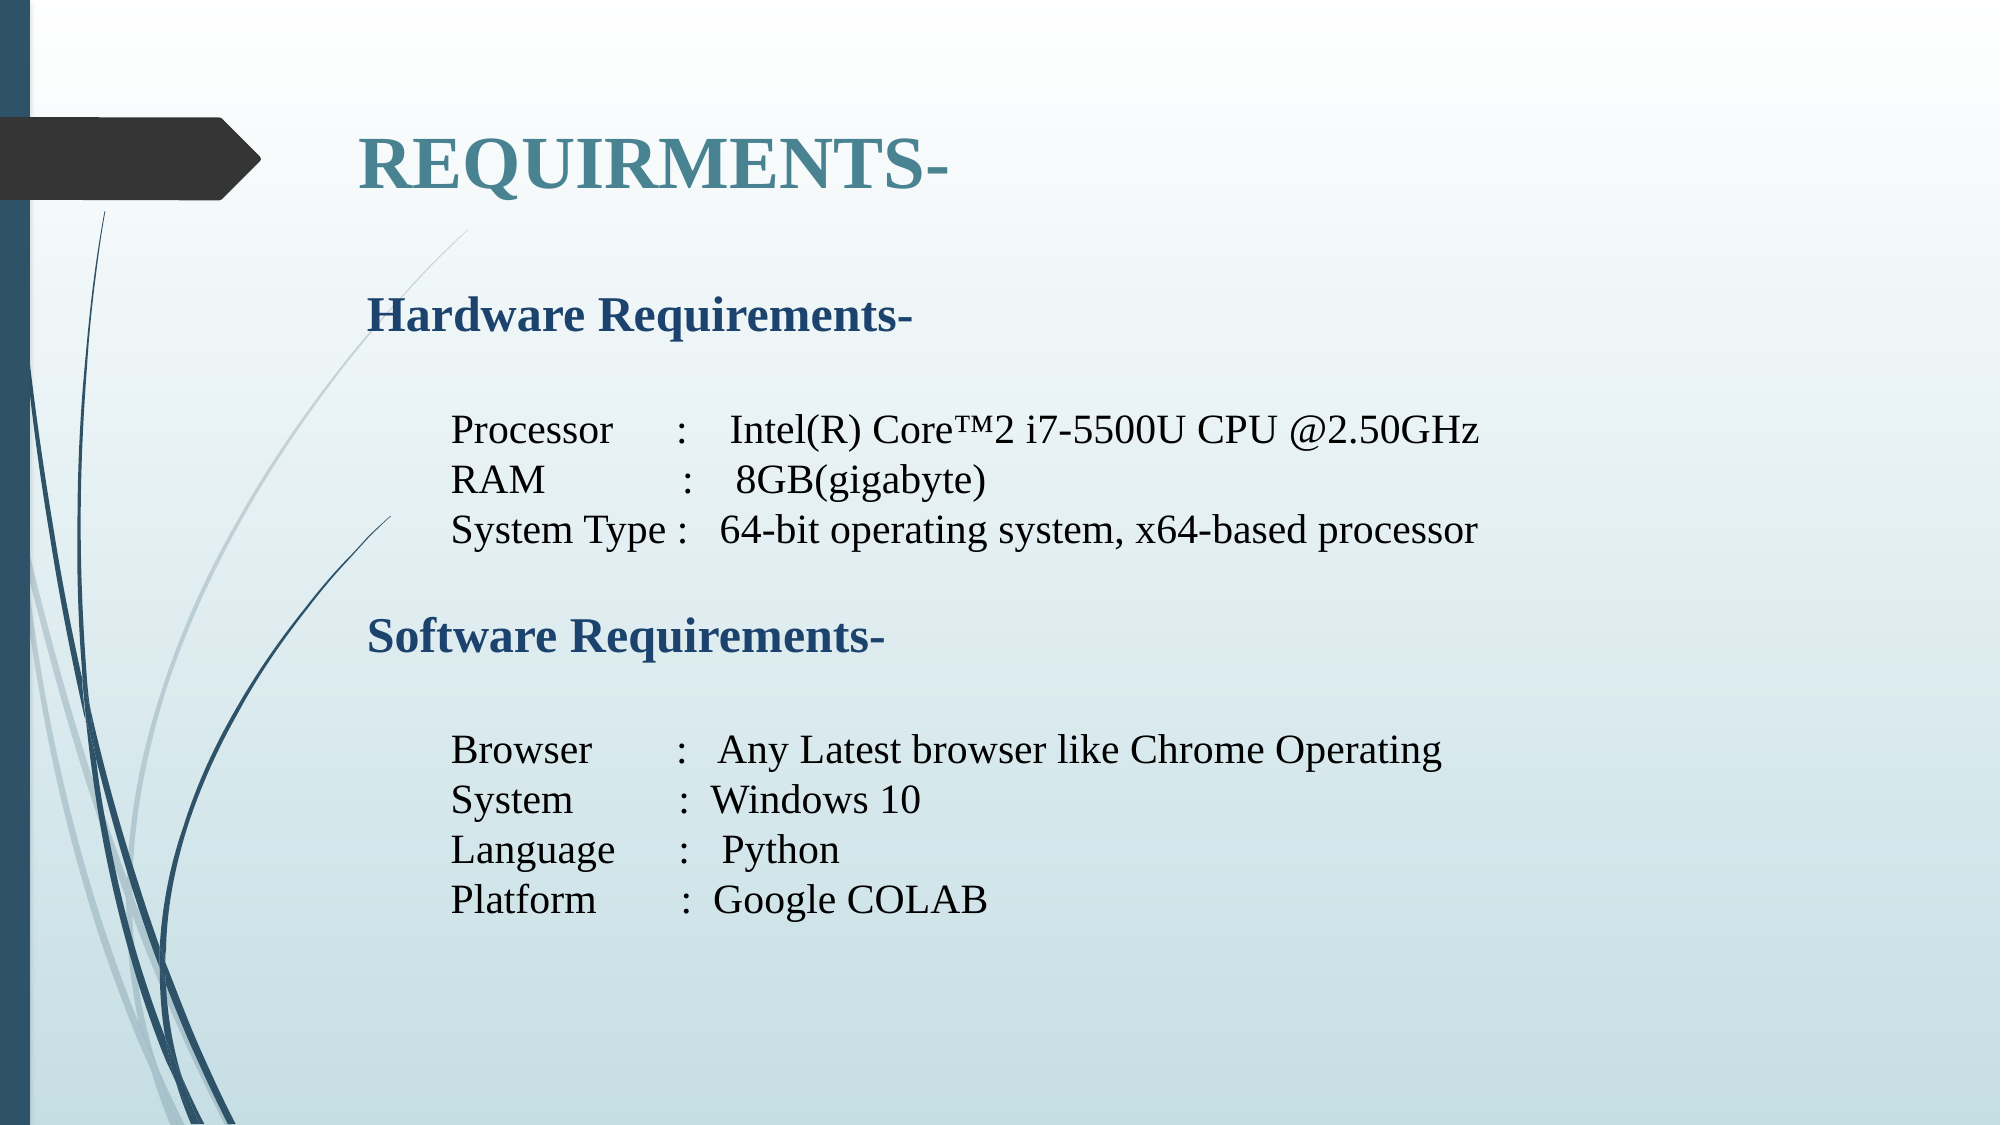

# REQUIRMENTS-
Hardware Requirements-

        Processor      :    Intel(R) Core™2 i7-5500U CPU @2.50GHz
        RAM             :    8GB(gigabyte)
        System Type :   64-bit operating system, x64-based processor
Software Requirements-

        Browser        :   Any Latest browser like Chrome Operating
        System          :  Windows 10
        Language      :   Python
        Platform        :  Google COLAB